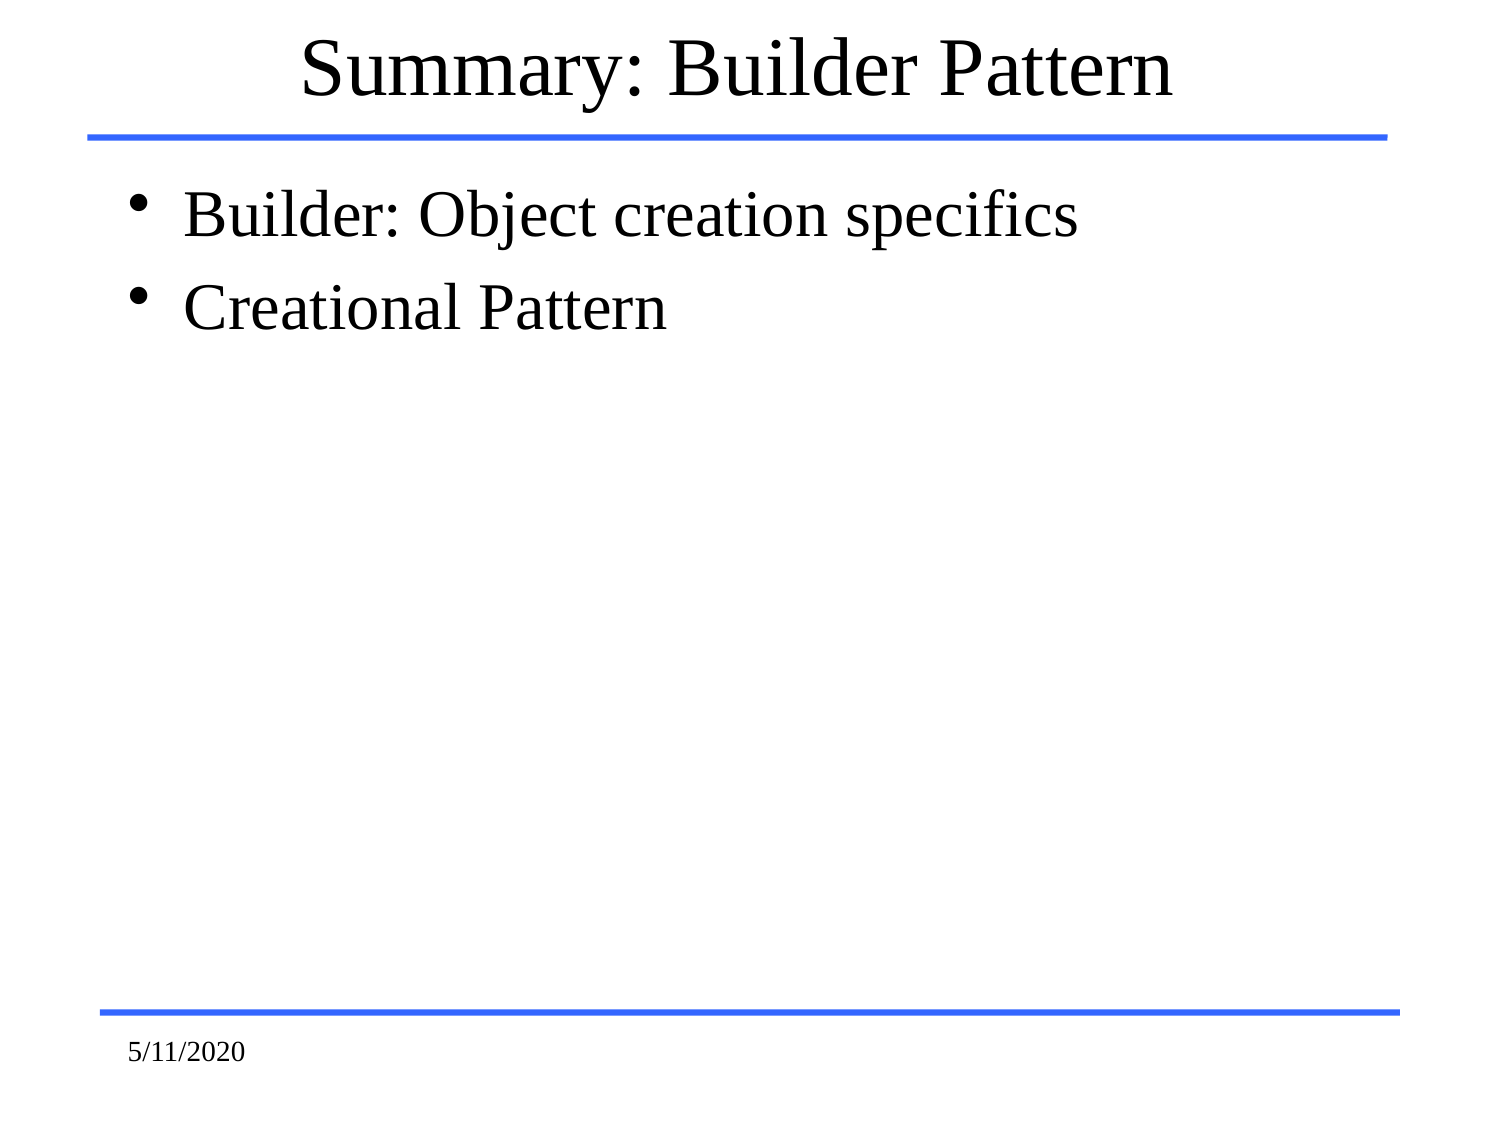

# Summary: Builder Pattern
Builder: Object creation specifics
Creational Pattern

5/11/2020